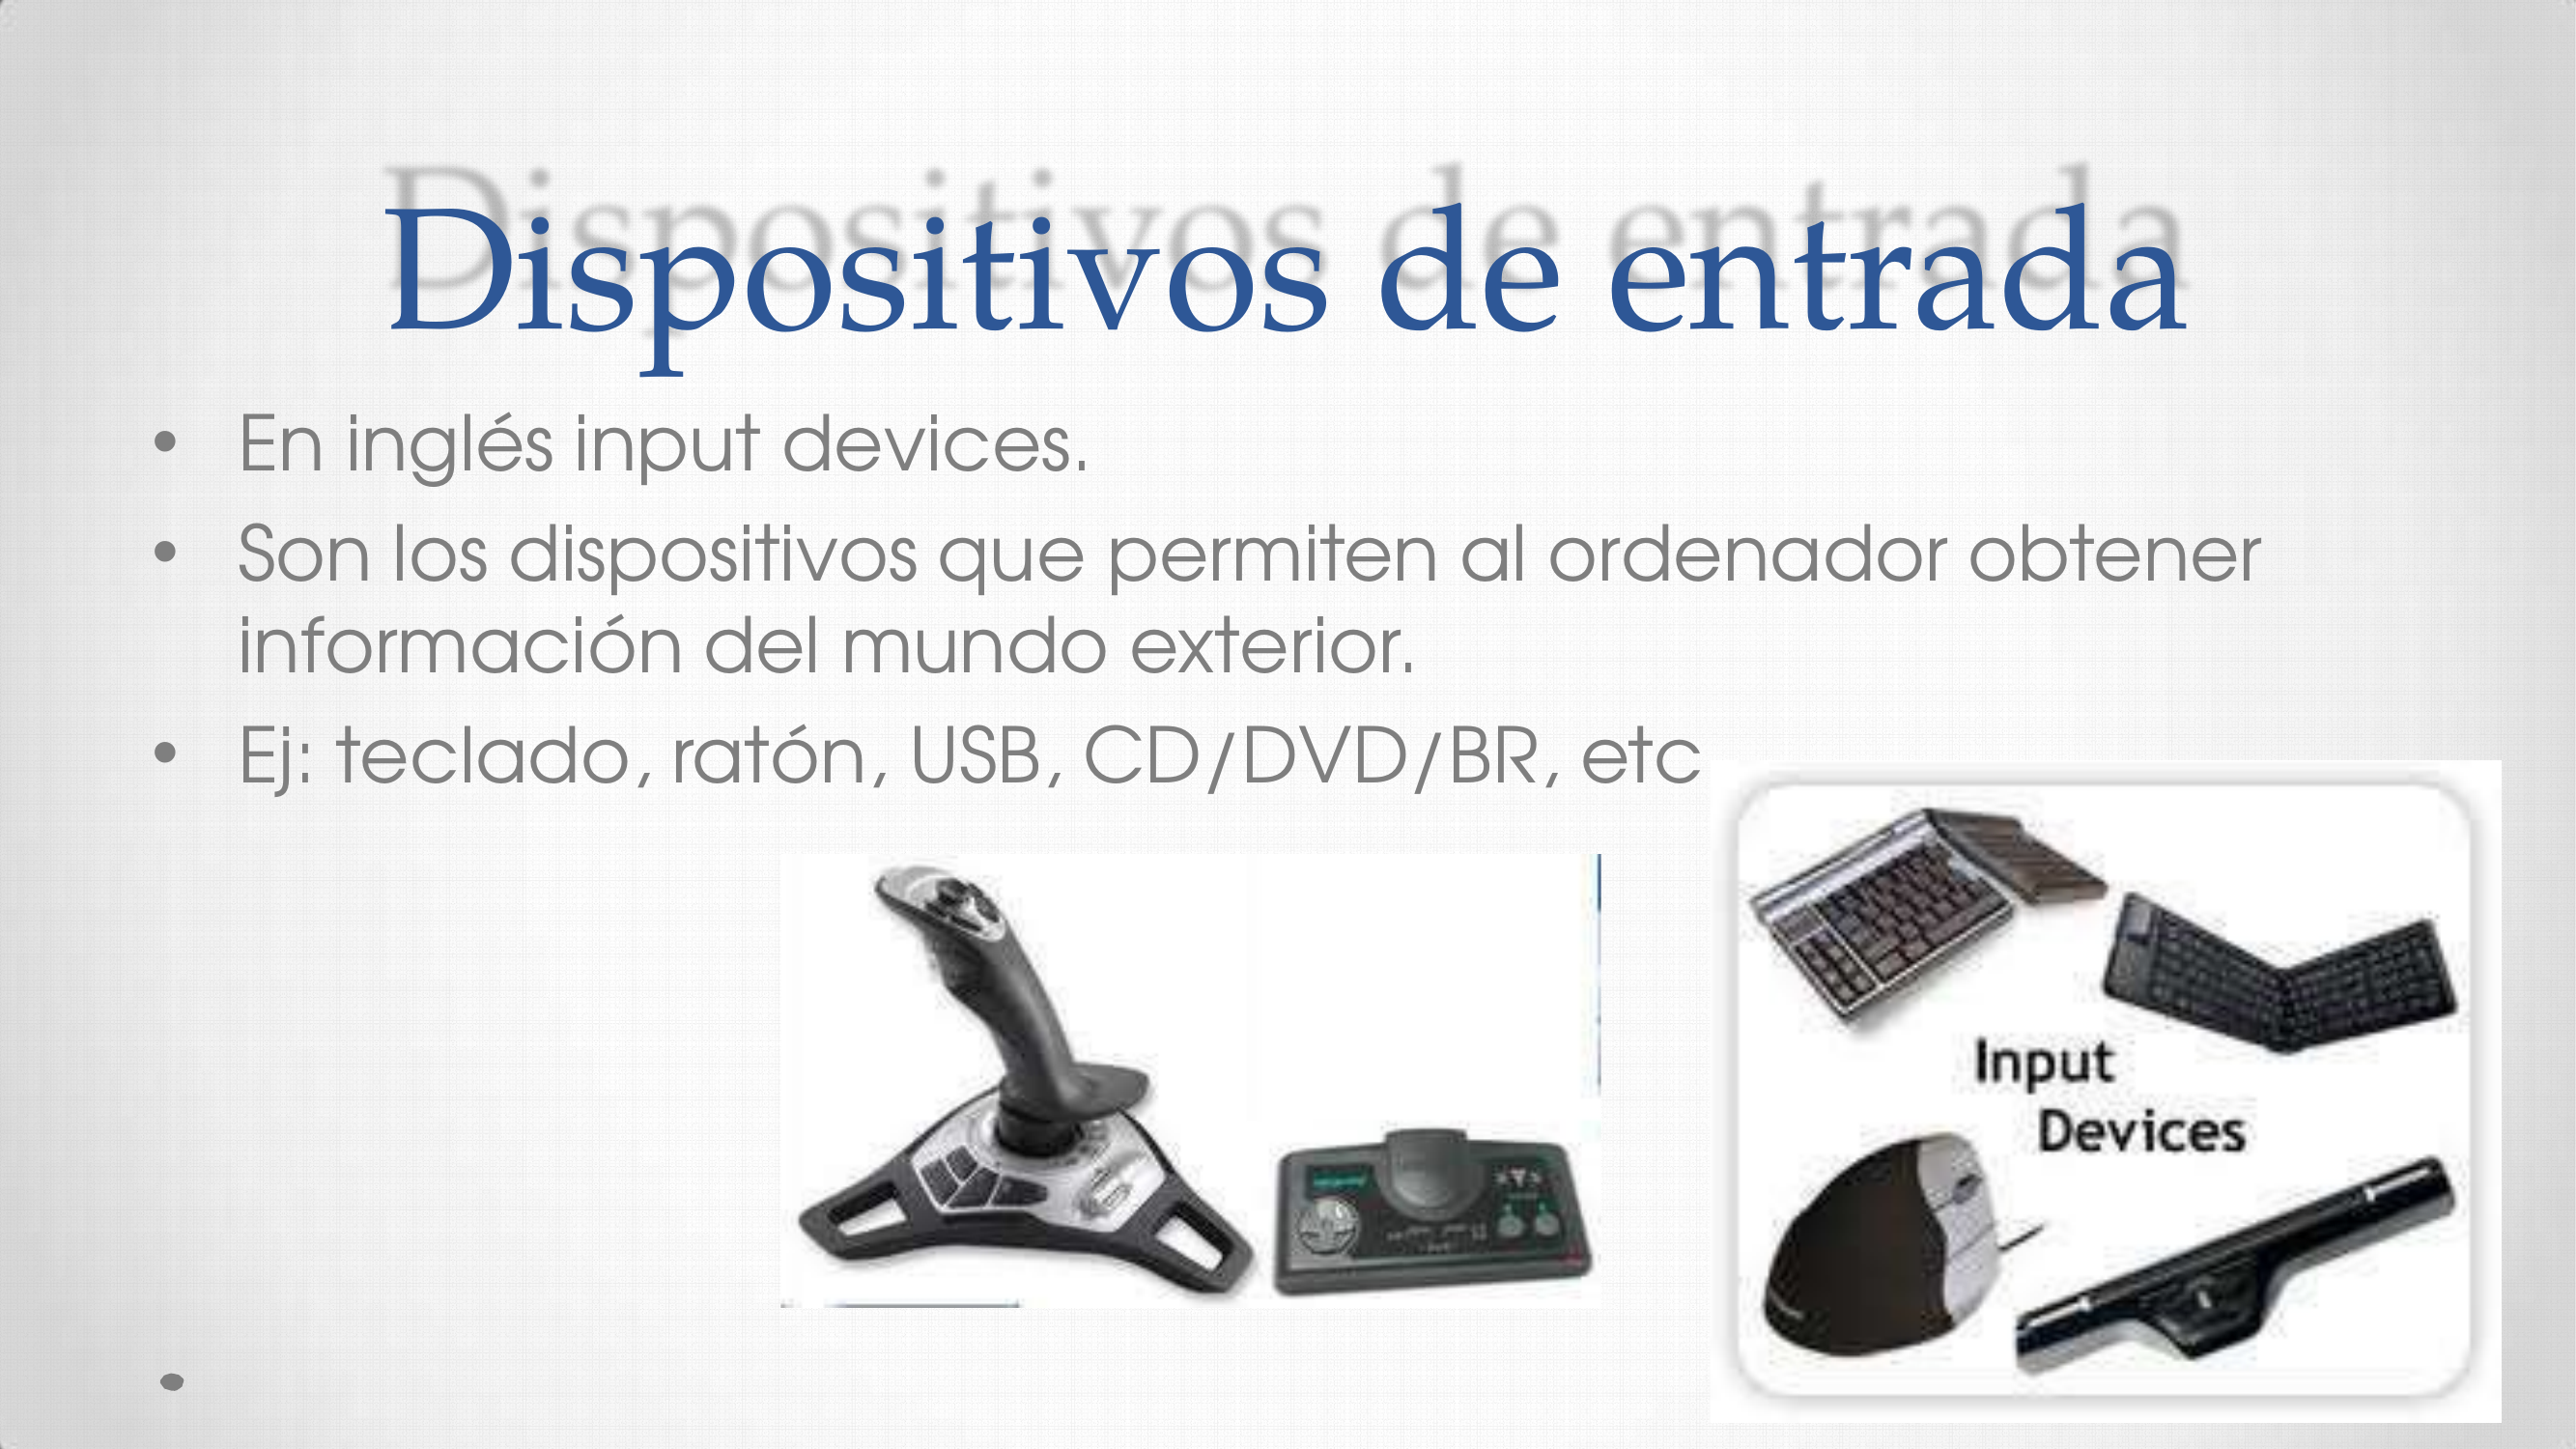

# Dispositivos de entrada
En inglés input devices.
Son los dispositivos que permiten al ordenador obtener información del mundo exterior.
Ej: teclado, ratón, USB, CD/DVD/BR, etc.